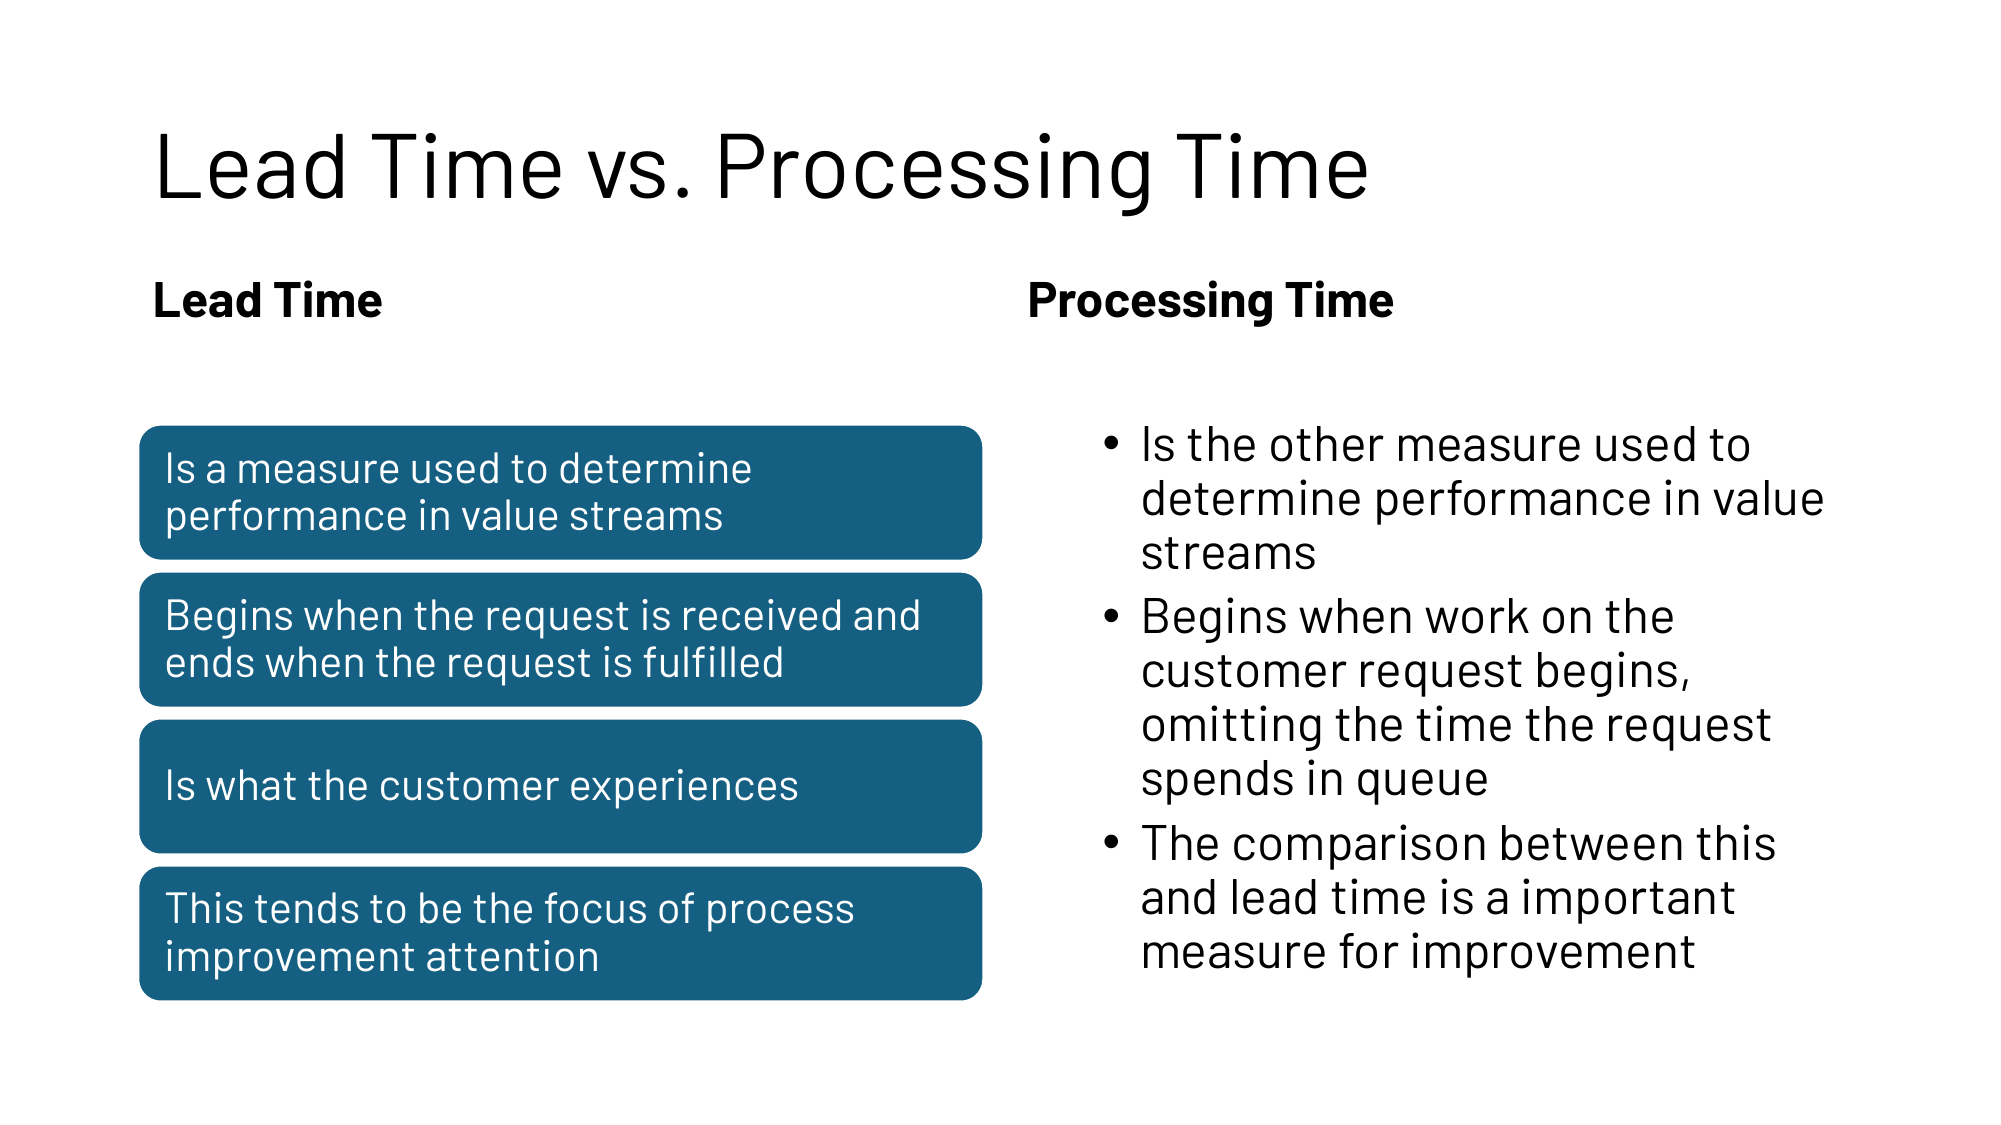

# Lead Time vs. Processing Time
Lead Time

Processing Time

Is a measure used to determine performance in value streams
Begins when the request is received and ends when the request is fulfilled
Is what the customer experiences
This tends to be the focus of process improvement attention
Is the other measure used to determine performance in value streams
Begins when work on the customer request begins, omitting the time the request spends in queue
The comparison between this and lead time is a important measure for improvement